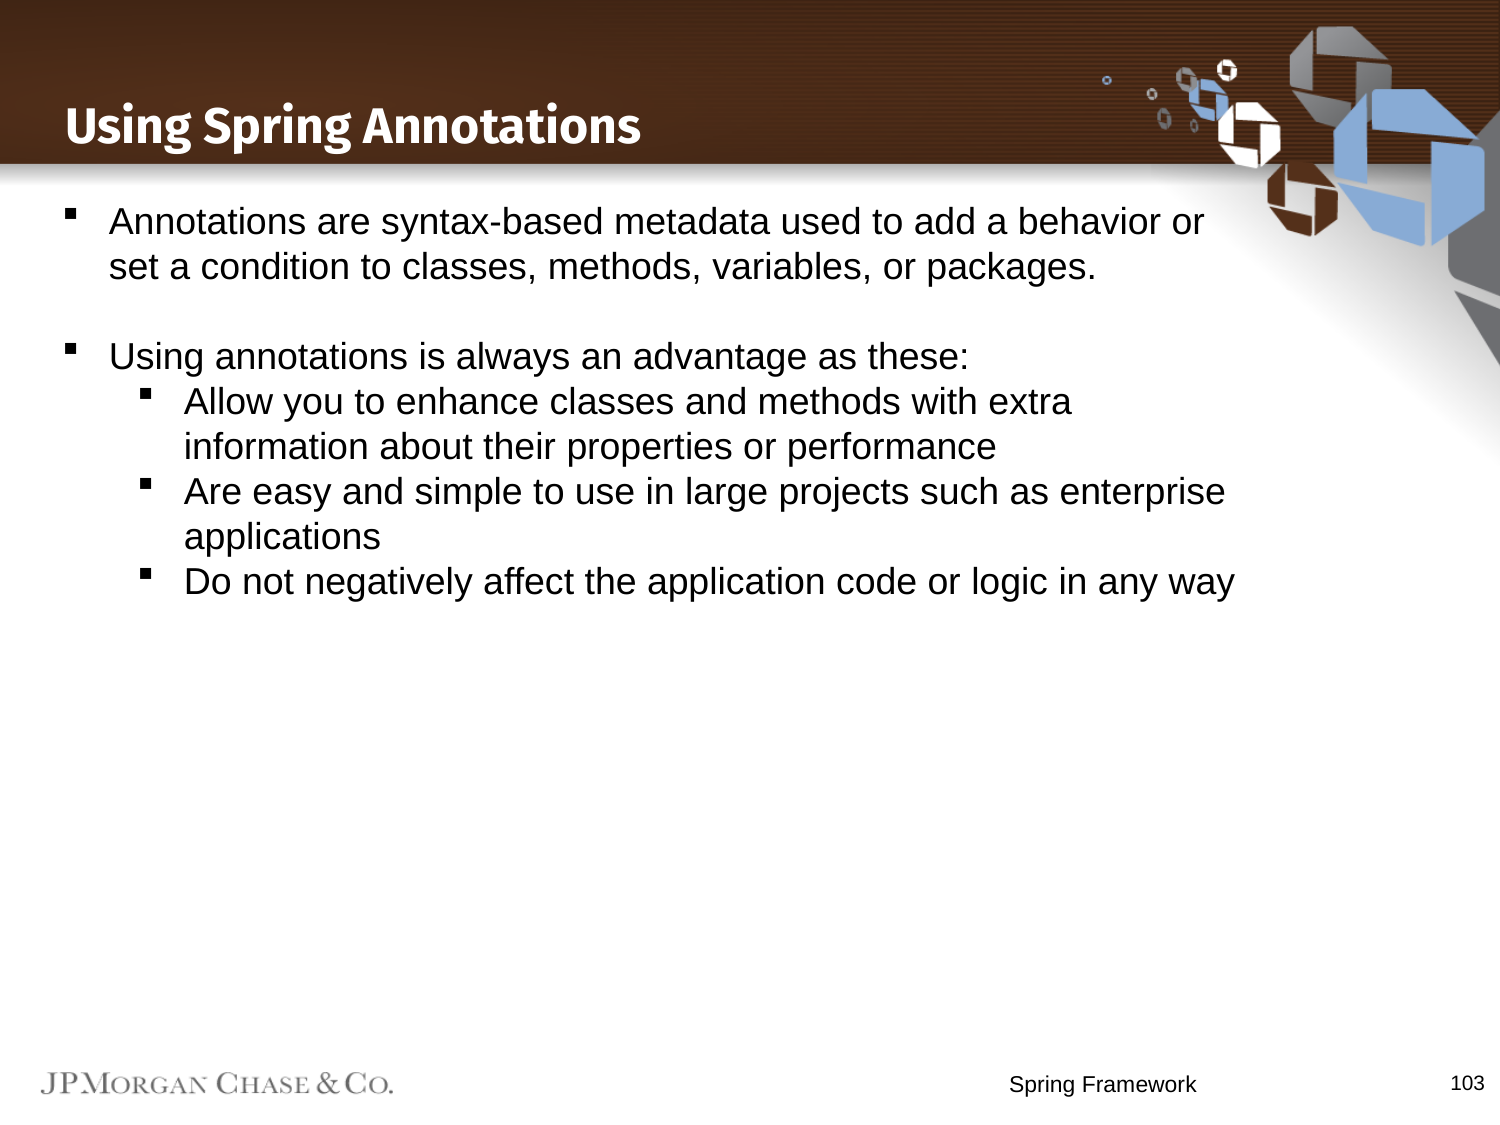

Using Spring Annotations
Annotations are syntax-based metadata used to add a behavior or set a condition to classes, methods, variables, or packages.

Using annotations is always an advantage as these:
Allow you to enhance classes and methods with extra information about their properties or performance
Are easy and simple to use in large projects such as enterprise applications
Do not negatively affect the application code or logic in any way

Spring Framework
103